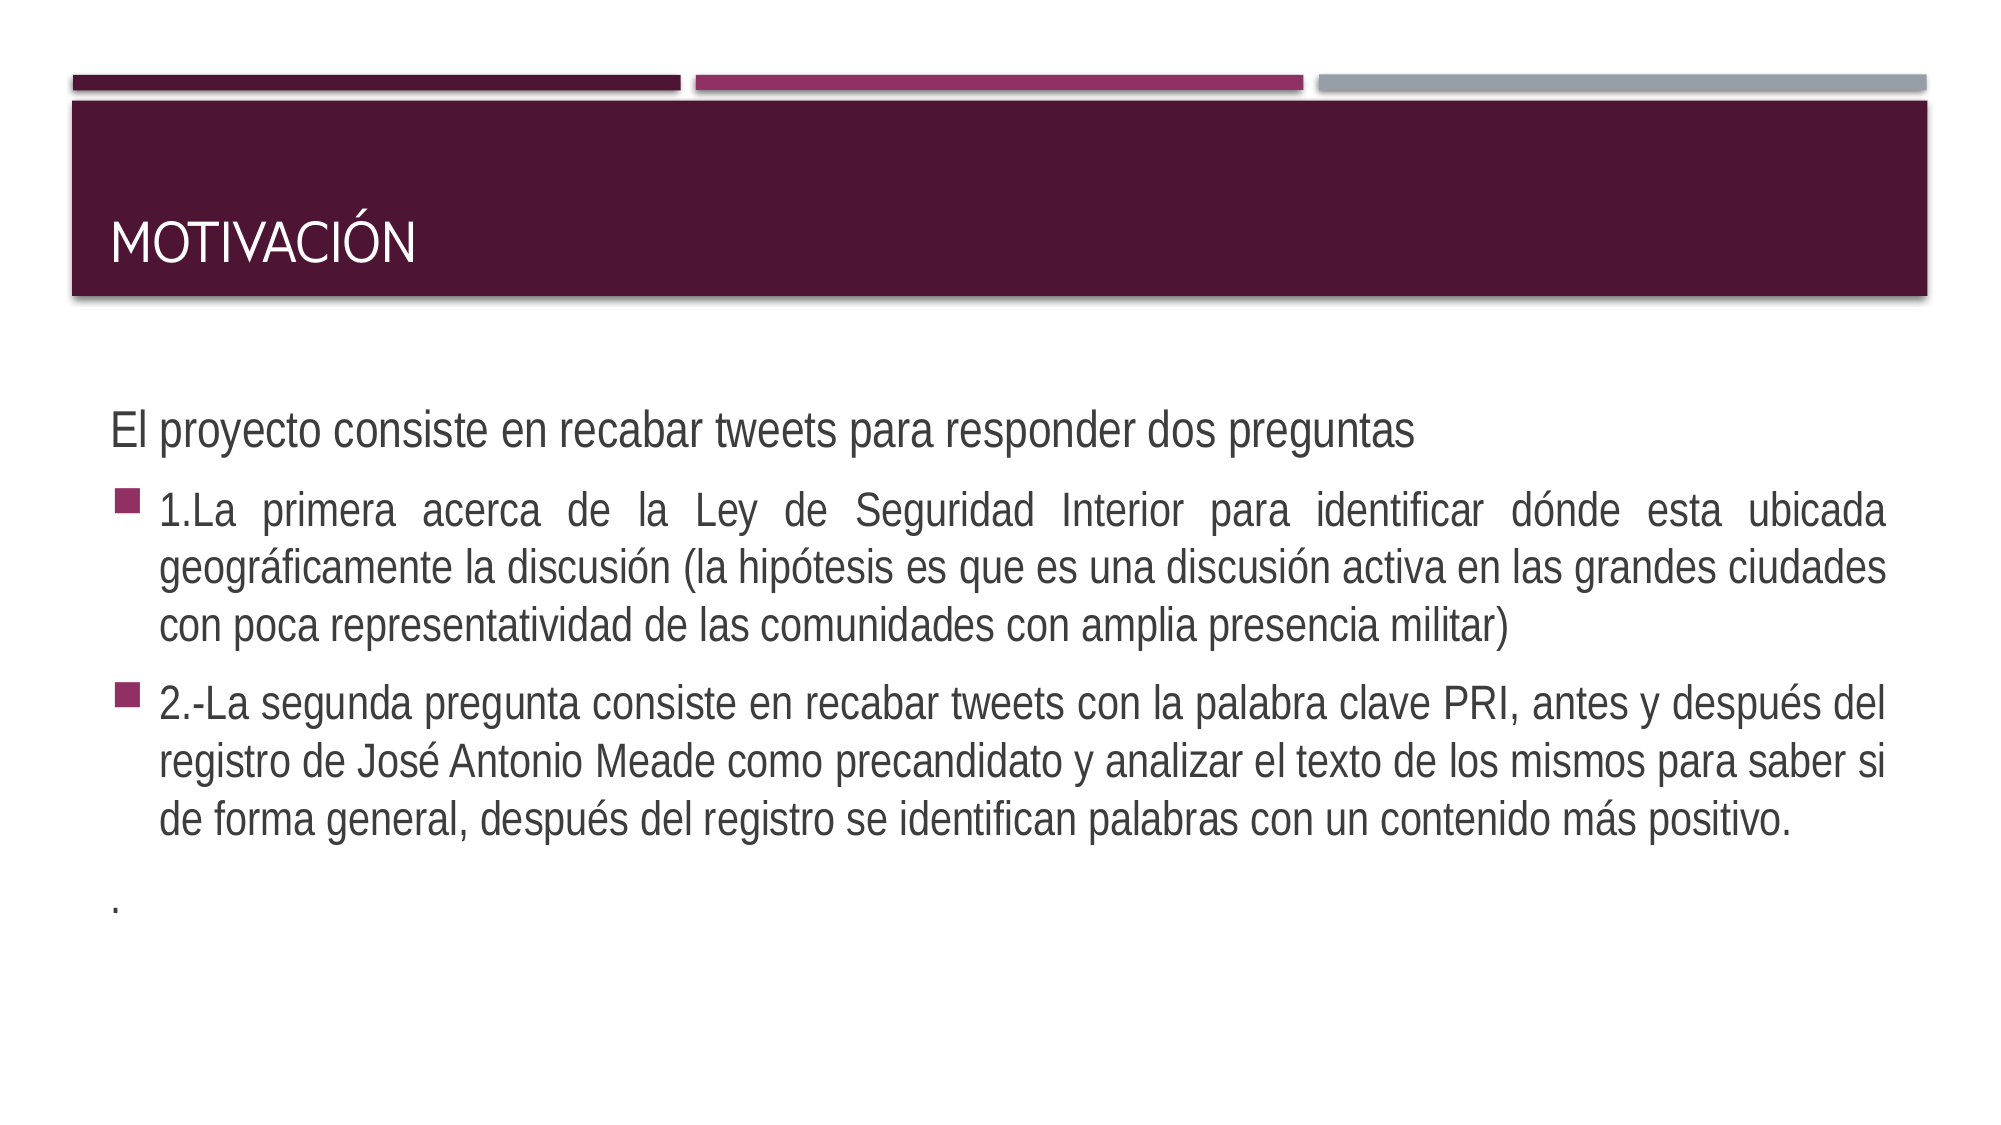

# MOTIVACIÓN
El proyecto consiste en recabar tweets para responder dos preguntas
1.La primera acerca de la Ley de Seguridad Interior para identificar dónde esta ubicada geográficamente la discusión (la hipótesis es que es una discusión activa en las grandes ciudades con poca representatividad de las comunidades con amplia presencia militar)
2.-La segunda pregunta consiste en recabar tweets con la palabra clave PRI, antes y después del registro de José Antonio Meade como precandidato y analizar el texto de los mismos para saber si de forma general, después del registro se identifican palabras con un contenido más positivo.
.